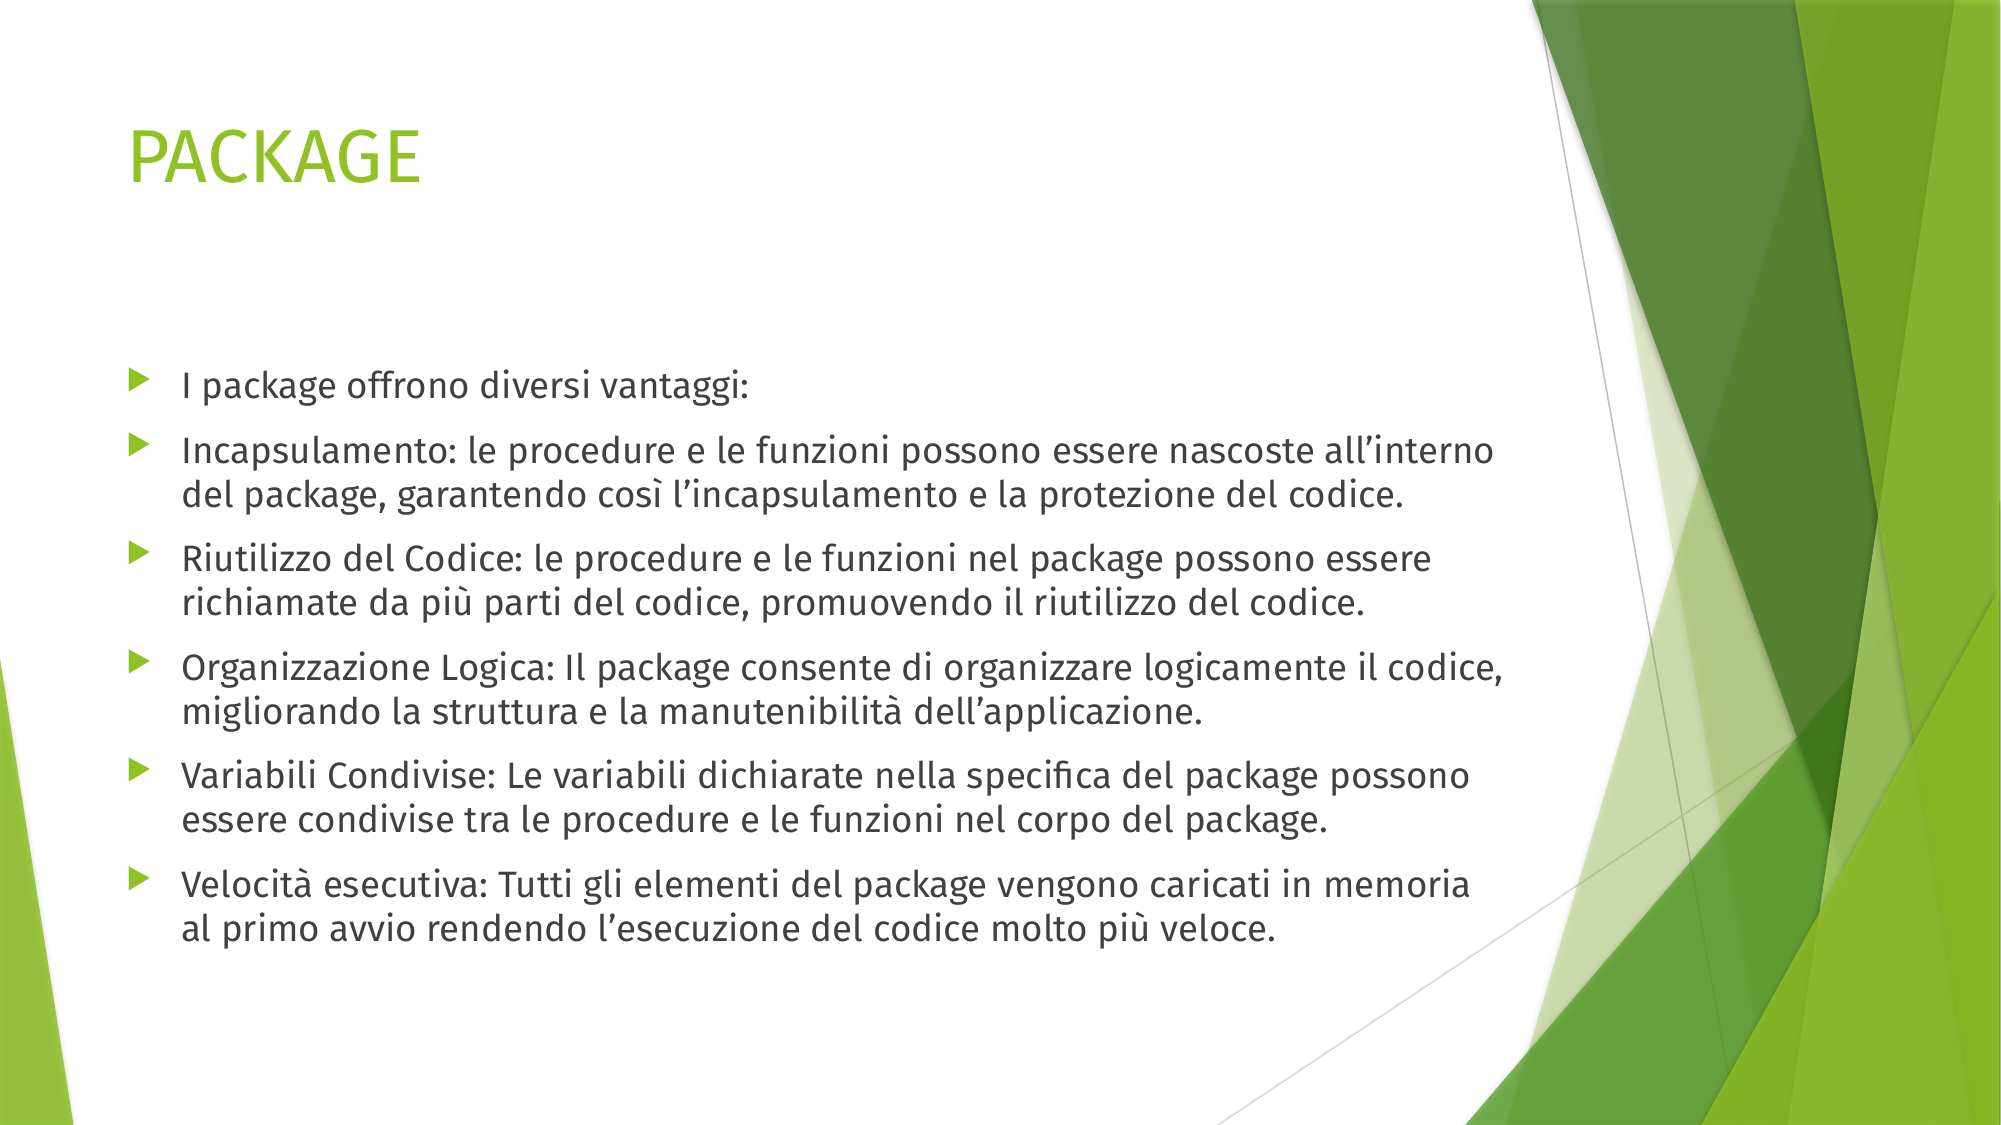

# PACKAGE
I package offrono diversi vantaggi:
Incapsulamento: le procedure e le funzioni possono essere nascoste all’interno del package, garantendo così l’incapsulamento e la protezione del codice.
Riutilizzo del Codice: le procedure e le funzioni nel package possono essere richiamate da più parti del codice, promuovendo il riutilizzo del codice.
Organizzazione Logica: Il package consente di organizzare logicamente il codice, migliorando la struttura e la manutenibilità dell’applicazione.
Variabili Condivise: Le variabili dichiarate nella specifica del package possono essere condivise tra le procedure e le funzioni nel corpo del package.
Velocità esecutiva: Tutti gli elementi del package vengono caricati in memoria al primo avvio rendendo l’esecuzione del codice molto più veloce.